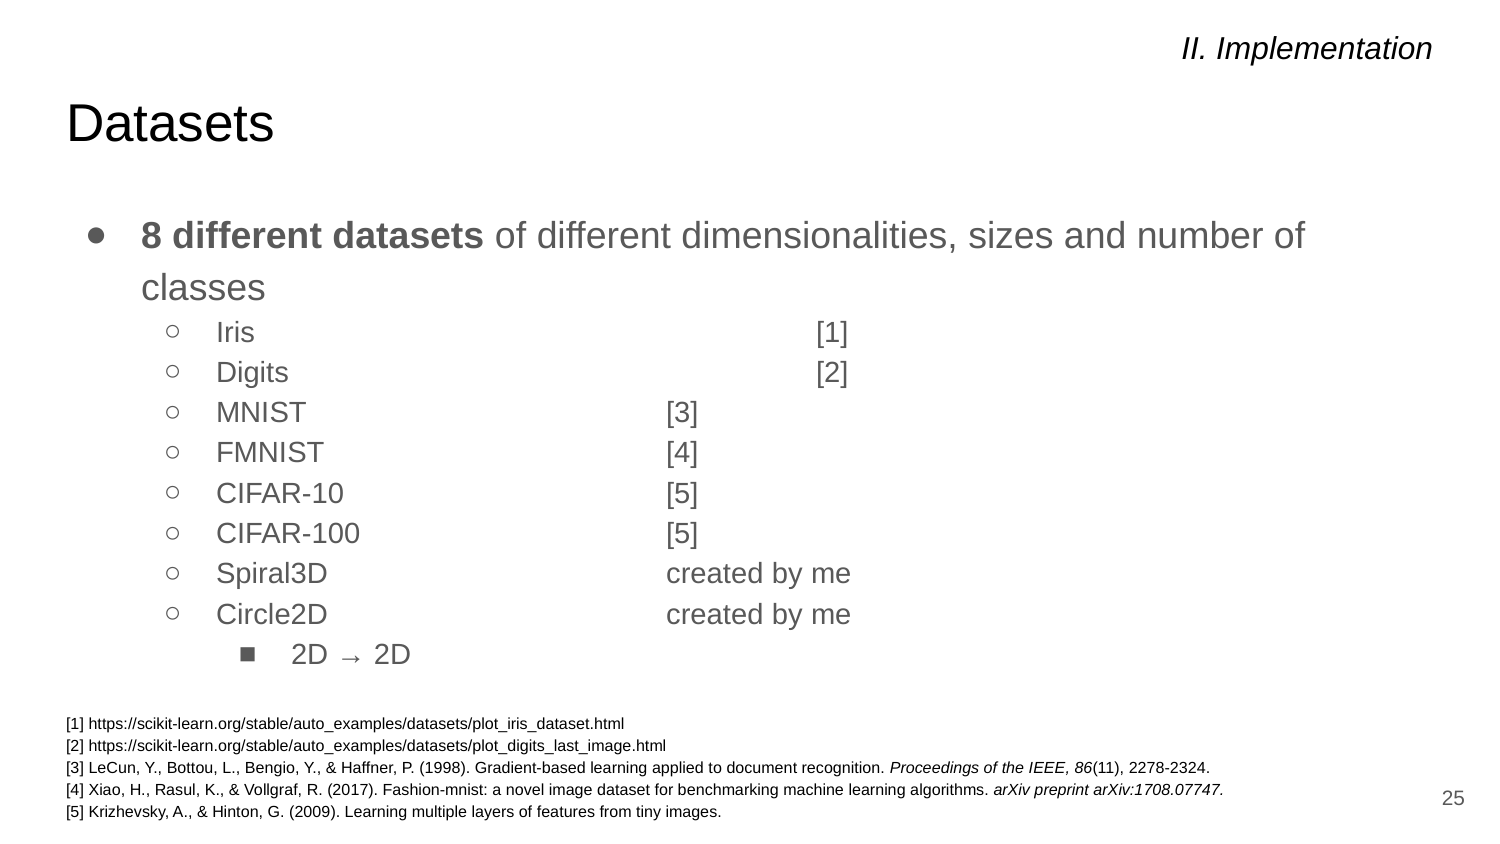

II. Implementation
# Datasets
8 different datasets of different dimensionalities, sizes and number of classes
Iris				[1]
Digits				[2]
MNIST 			[3]
FMNIST			[4]
CIFAR-10			[5]
CIFAR-100			[5]
Spiral3D 			created by me
Circle2D 			created by me
2D → 2D
[1] https://scikit-learn.org/stable/auto_examples/datasets/plot_iris_dataset.html
[2] https://scikit-learn.org/stable/auto_examples/datasets/plot_digits_last_image.html
[3] LeCun, Y., Bottou, L., Bengio, Y., & Haffner, P. (1998). Gradient-based learning applied to document recognition. Proceedings of the IEEE, 86(11), 2278-2324.
[4] Xiao, H., Rasul, K., & Vollgraf, R. (2017). Fashion-mnist: a novel image dataset for benchmarking machine learning algorithms. arXiv preprint arXiv:1708.07747.
[5] Krizhevsky, A., & Hinton, G. (2009). Learning multiple layers of features from tiny images.
25